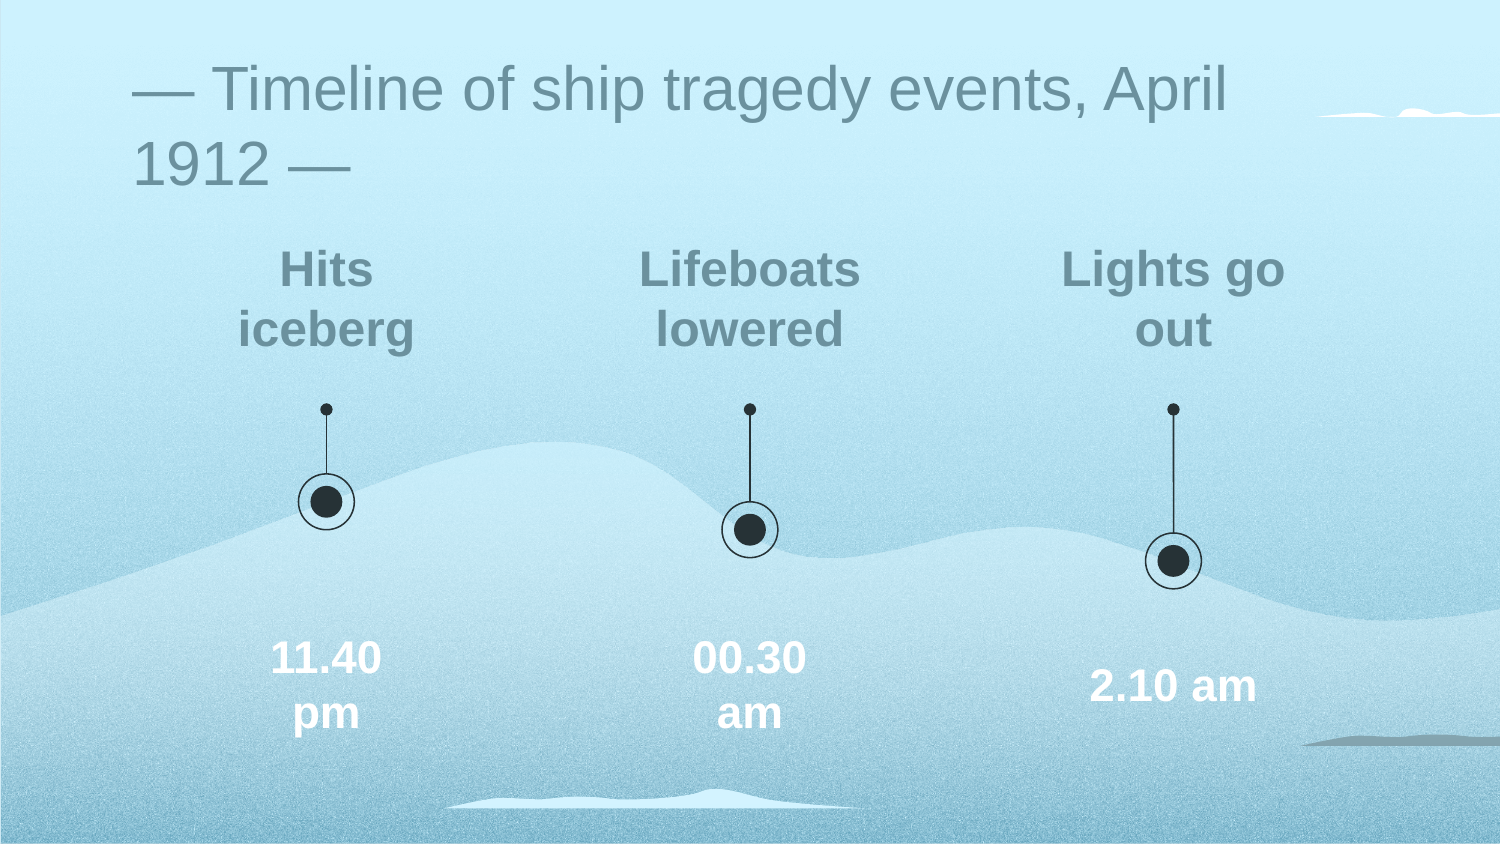

# — Timeline of ship tragedy events, April 1912 —
Hits iceberg
Lifeboats lowered
Lights go out

11.40 pm
00.30 am
2.10 am